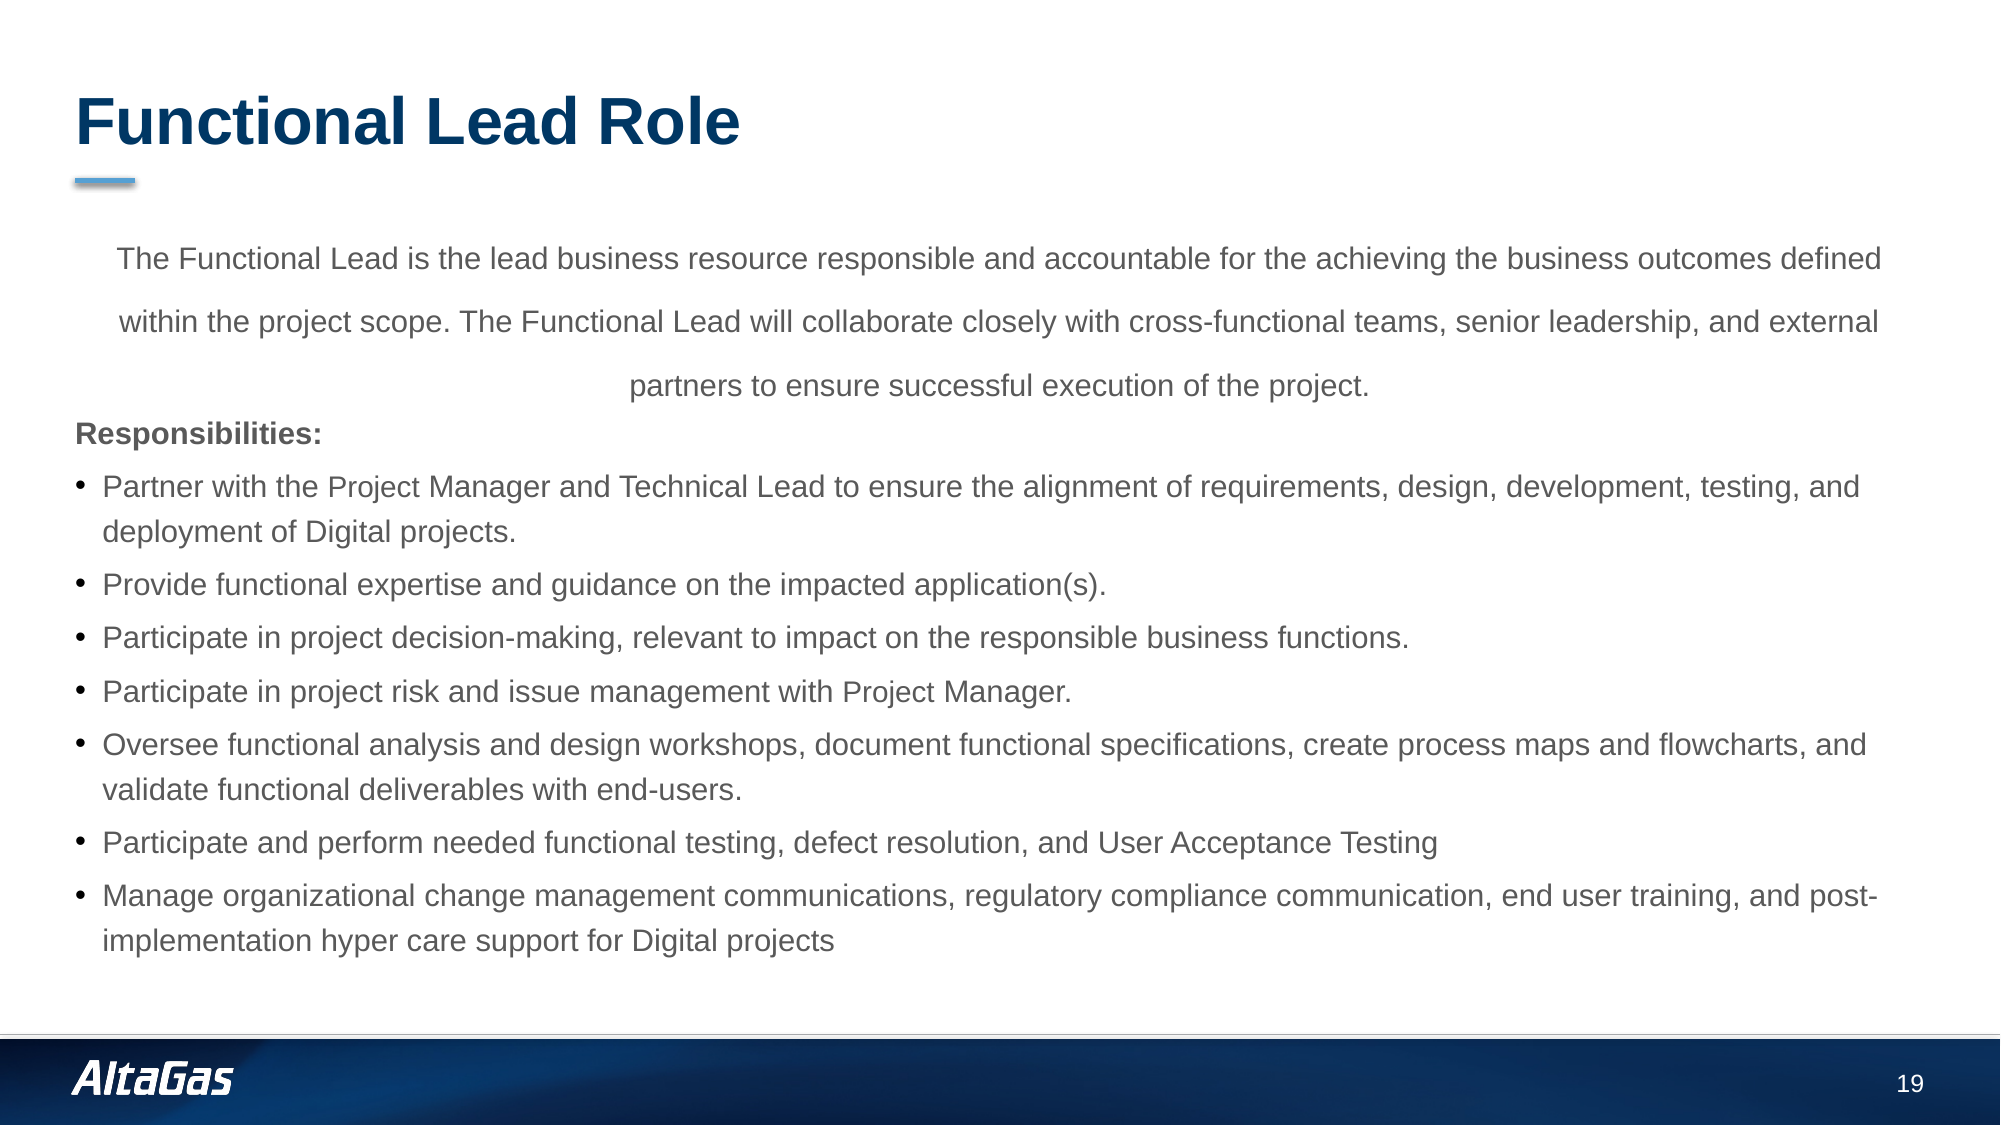

# Functional Lead Role
The Functional Lead is the lead business resource responsible and accountable for the achieving the business outcomes defined within the project scope. The Functional Lead will collaborate closely with cross-functional teams, senior leadership, and external partners to ensure successful execution of the project.
Responsibilities:
Partner with the Project Manager and Technical Lead to ensure the alignment of requirements, design, development, testing, and deployment of Digital projects.
Provide functional expertise and guidance on the impacted application(s).
Participate in project decision-making, relevant to impact on the responsible business functions.
Participate in project risk and issue management with Project Manager.
Oversee functional analysis and design workshops, document functional specifications, create process maps and flowcharts, and validate functional deliverables with end-users.
Participate and perform needed functional testing, defect resolution, and User Acceptance Testing
Manage organizational change management communications, regulatory compliance communication, end user training, and post-implementation hyper care support for Digital projects

19